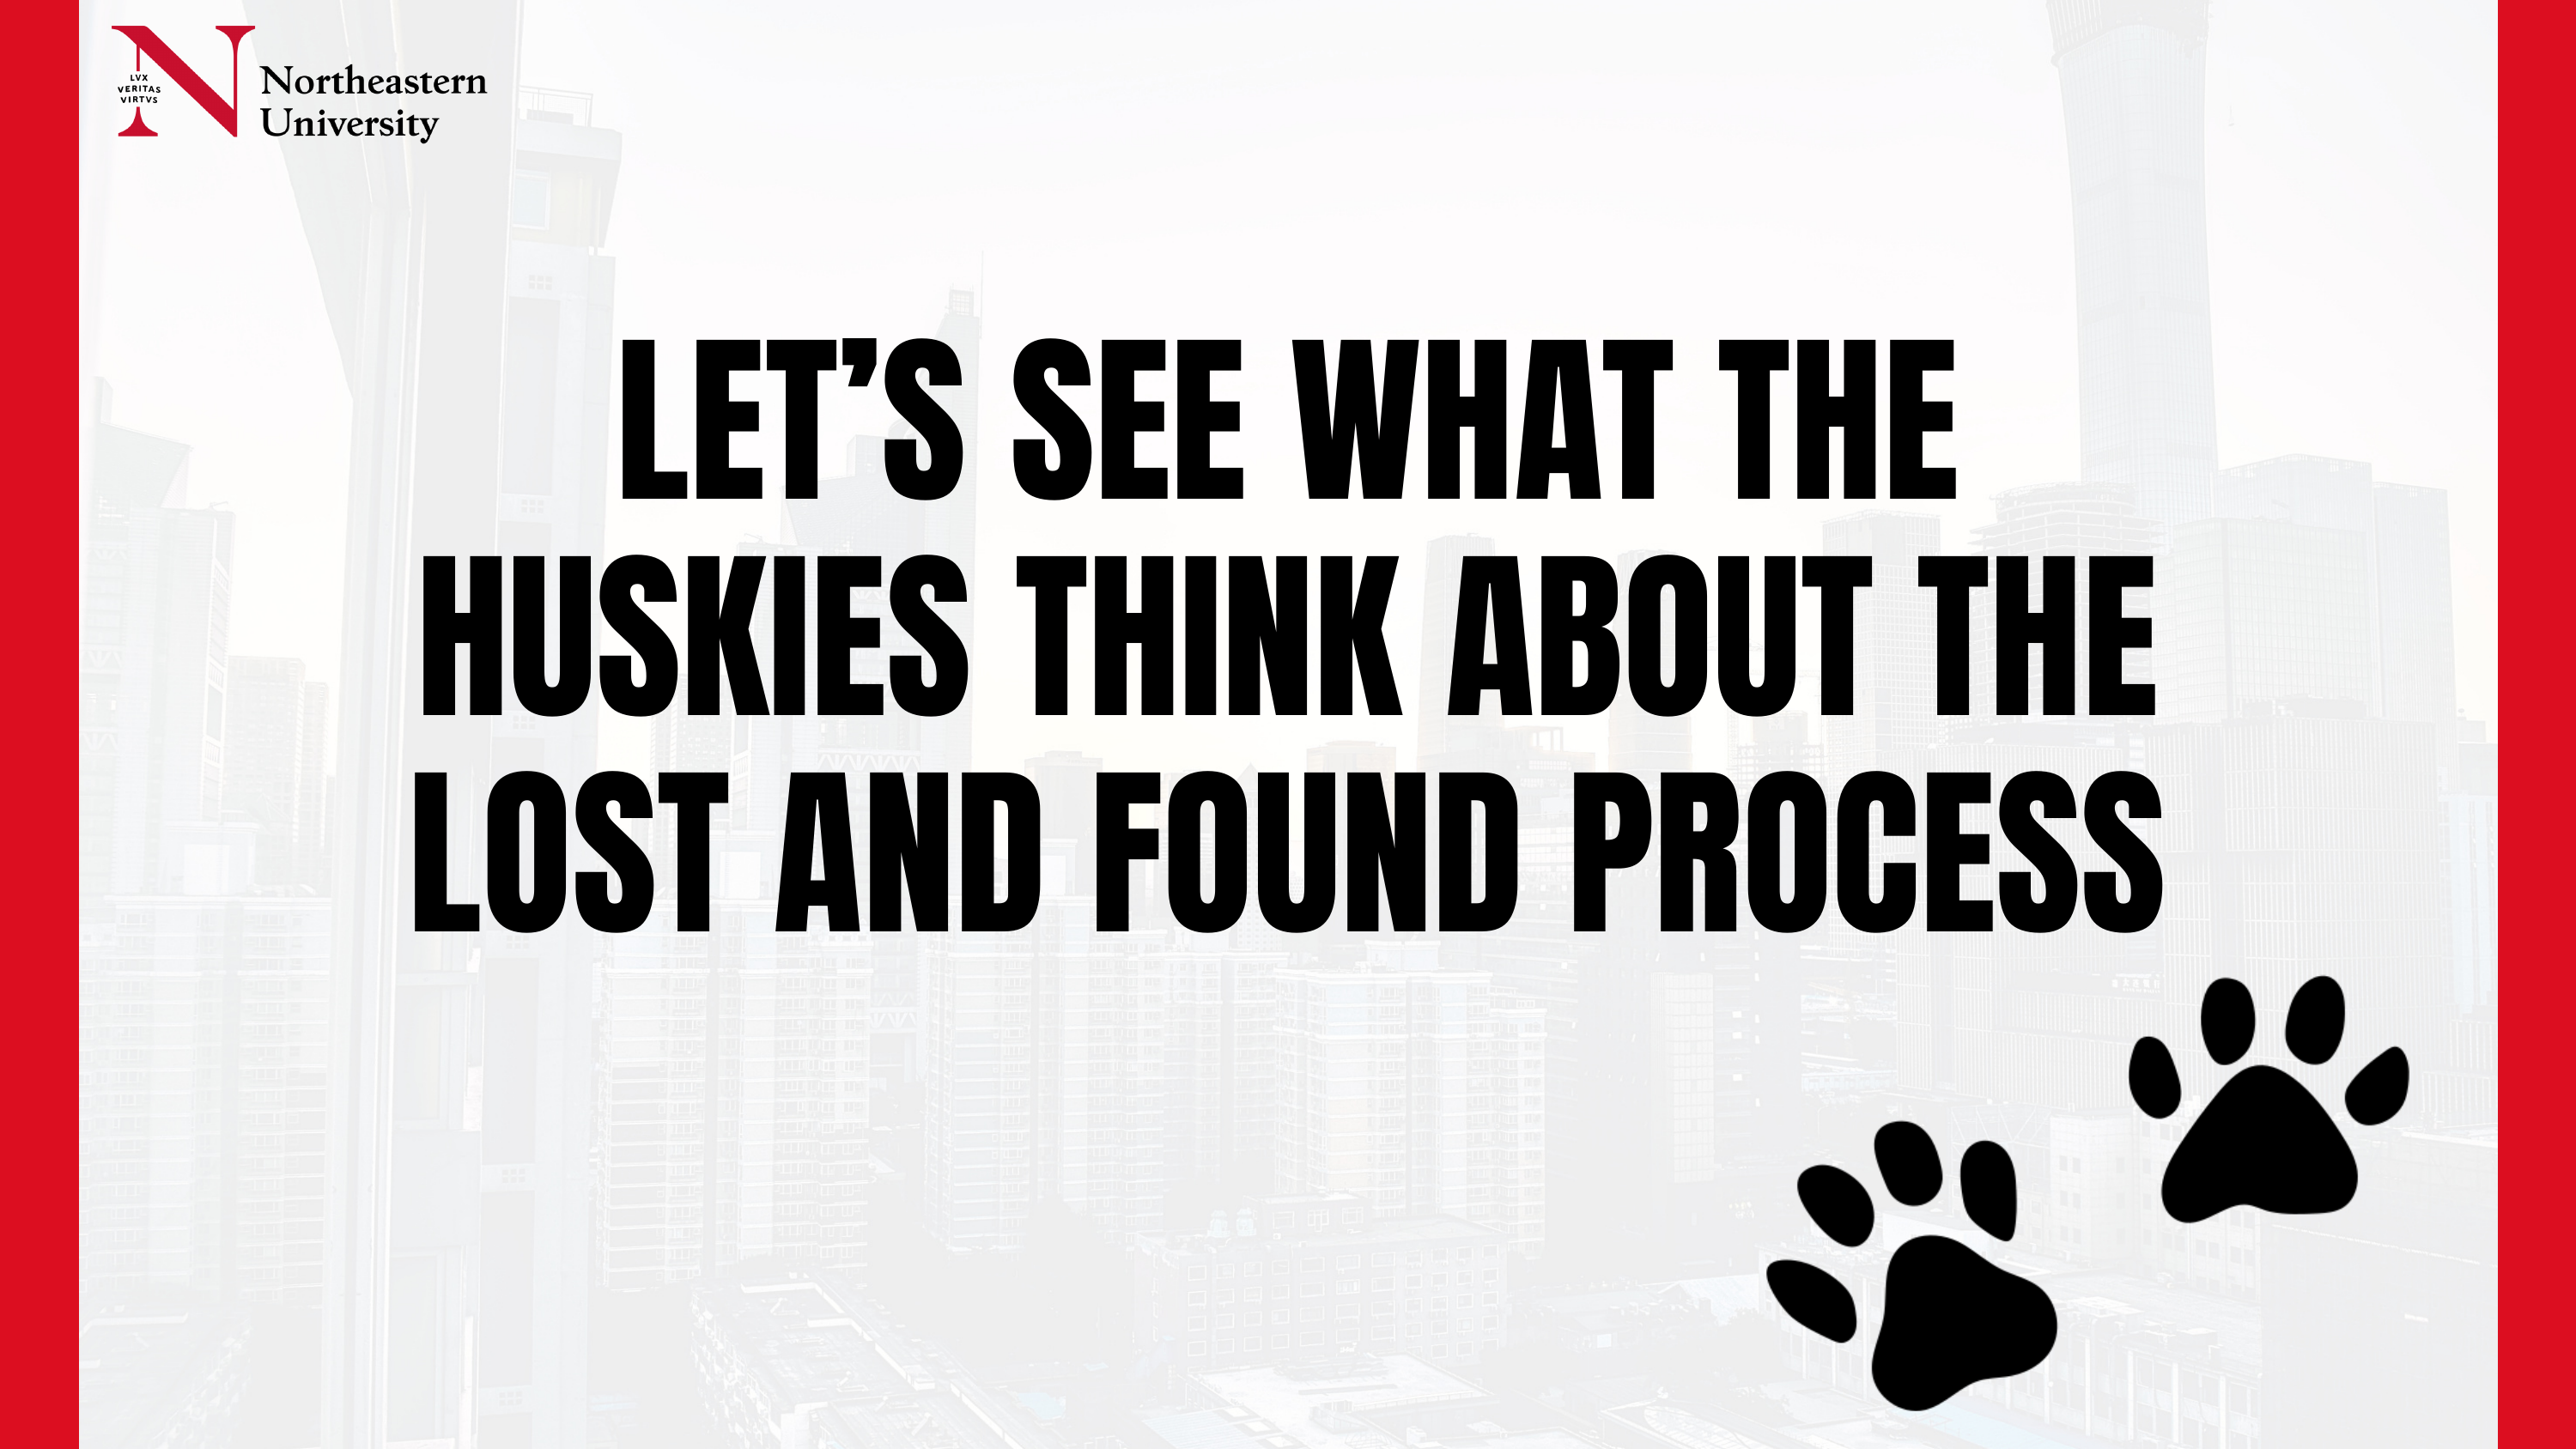

LET’S SEE WHAT THE HUSKIES THINK ABOUT THE LOST AND FOUND PROCESS